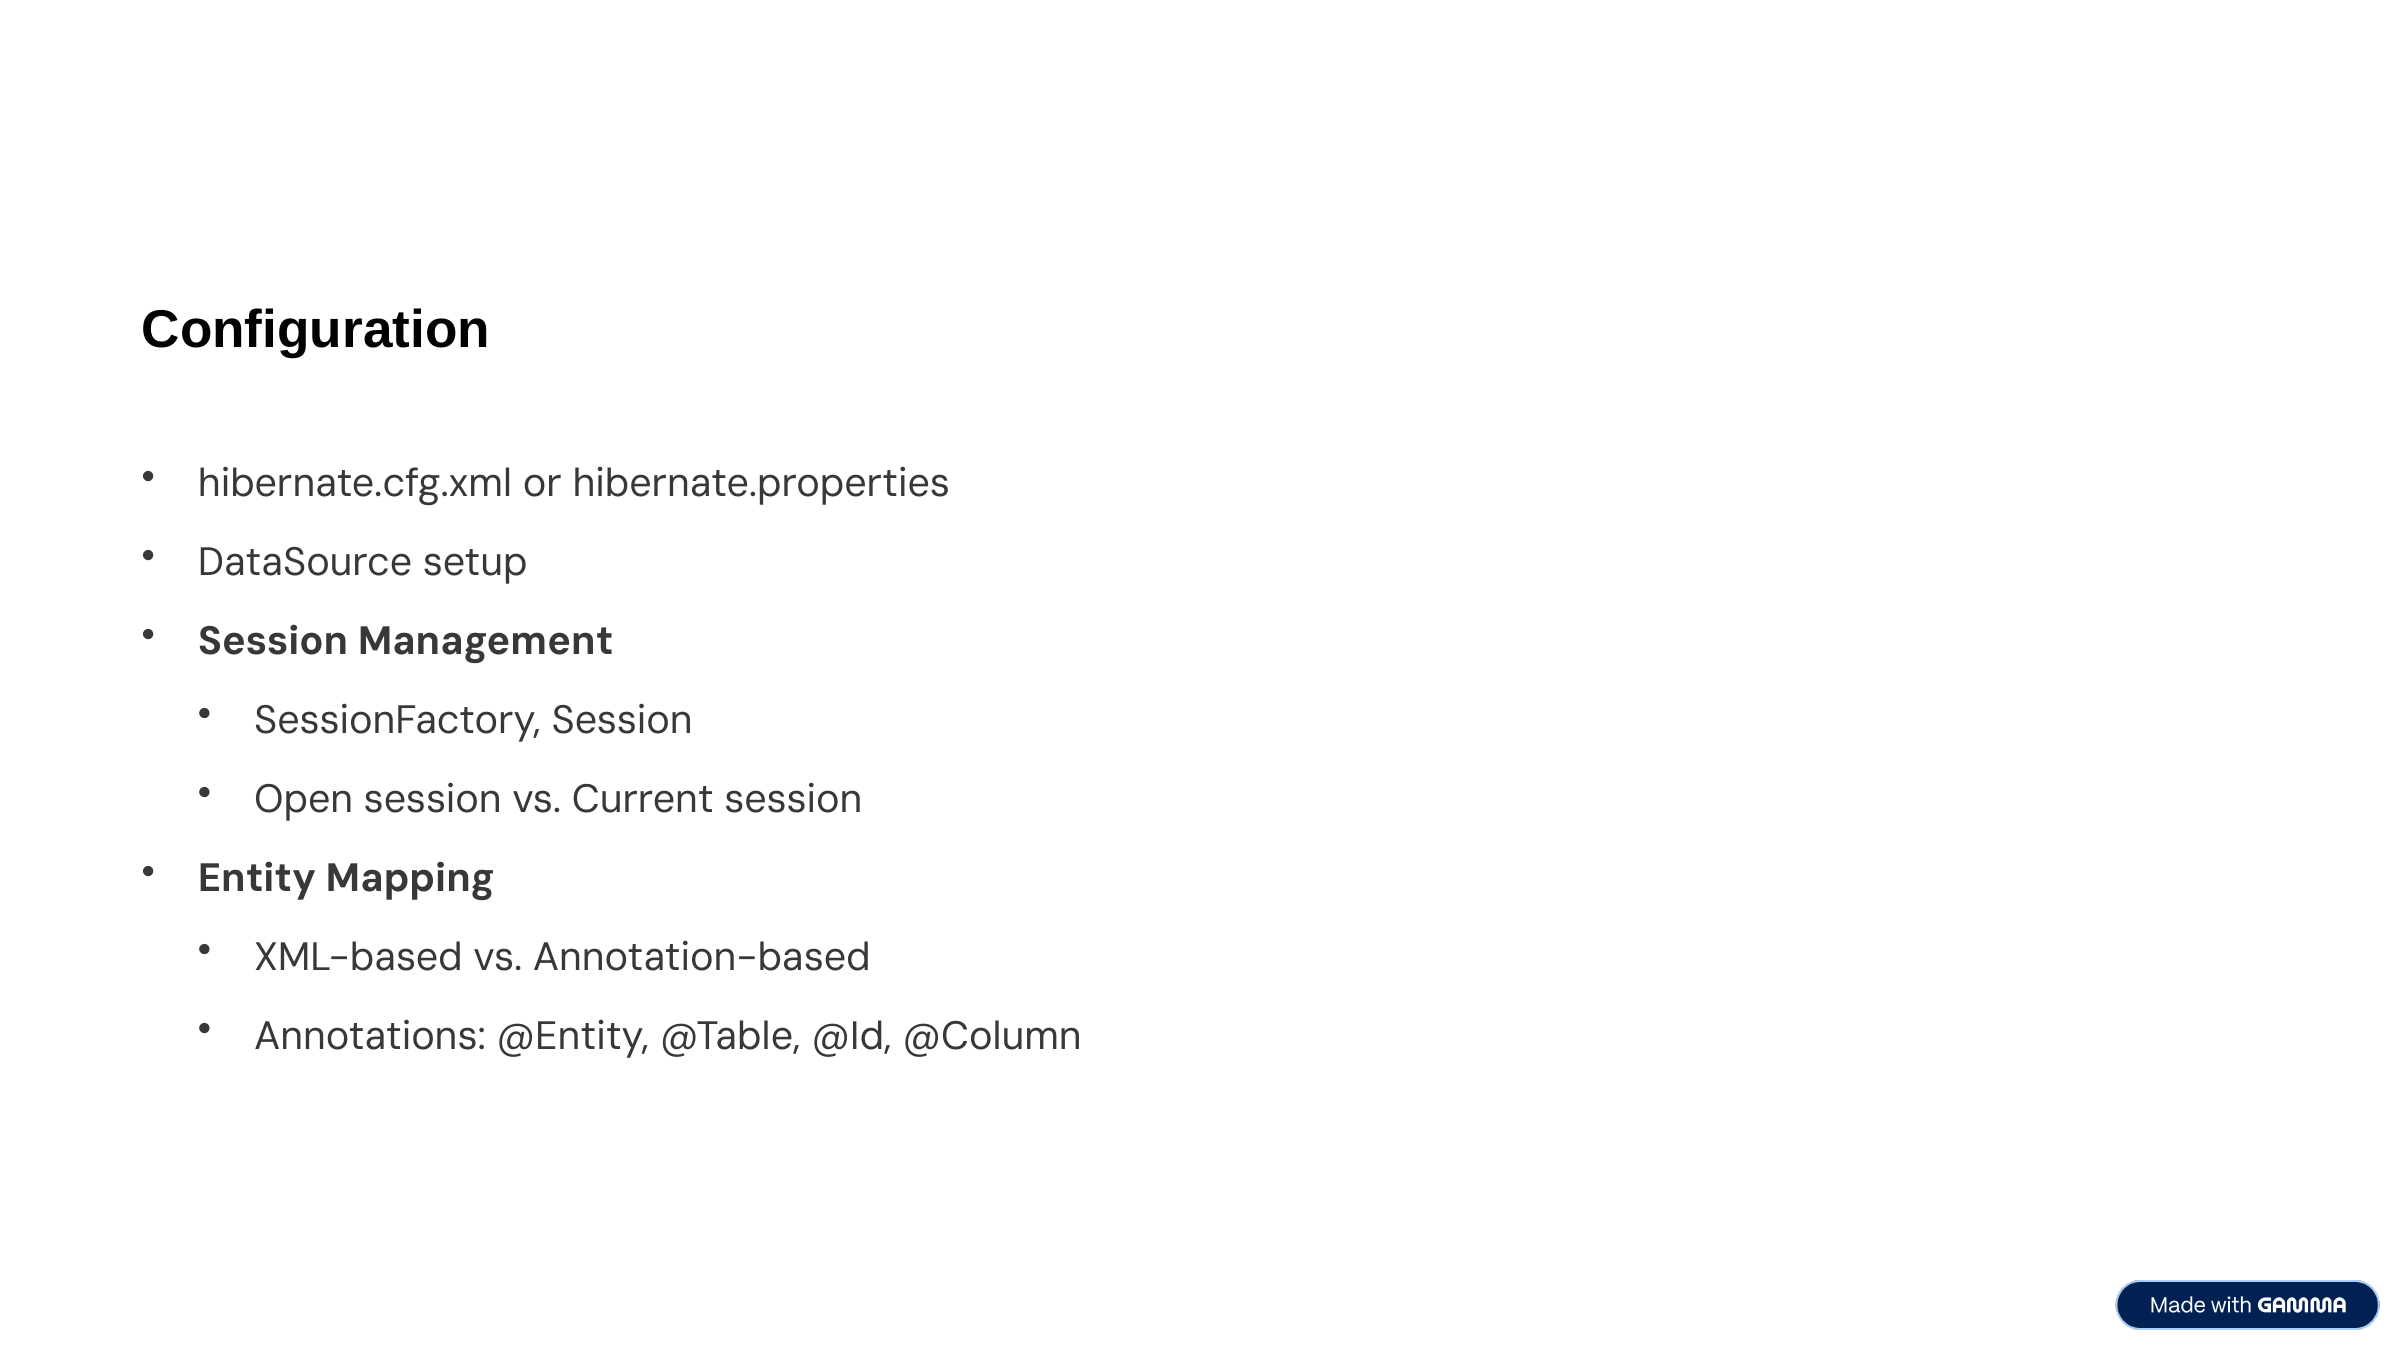

Configuration
hibernate.cfg.xml or hibernate.properties
DataSource setup
Session Management
SessionFactory, Session
Open session vs. Current session
Entity Mapping
XML-based vs. Annotation-based
Annotations: @Entity, @Table, @Id, @Column